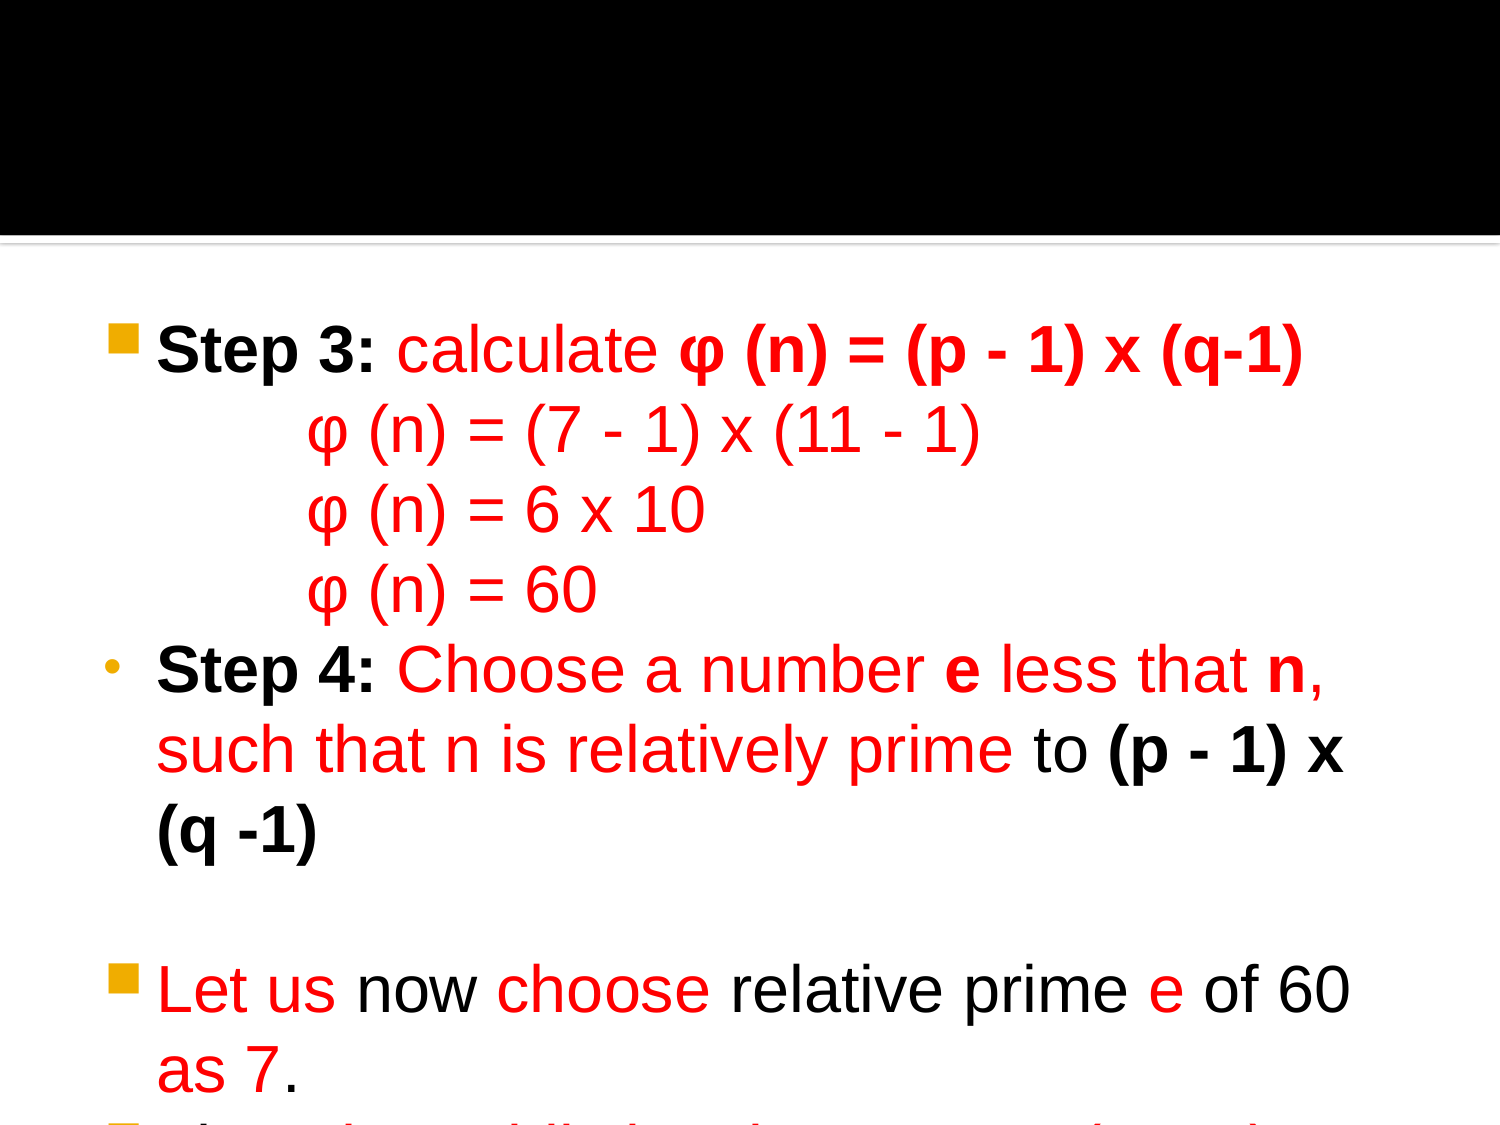

#
Step 3: calculate φ (n) = (p - 1) x (q-1)
		φ (n) = (7 - 1) x (11 - 1)
		φ (n) = 6 x 10
		φ (n) = 60
Step 4: Choose a number e less that n, such that n is relatively prime to (p - 1) x (q -1)

Let us now choose relative prime e of 60 as 7.
Thus the public key is <e, n> = (7, 77)